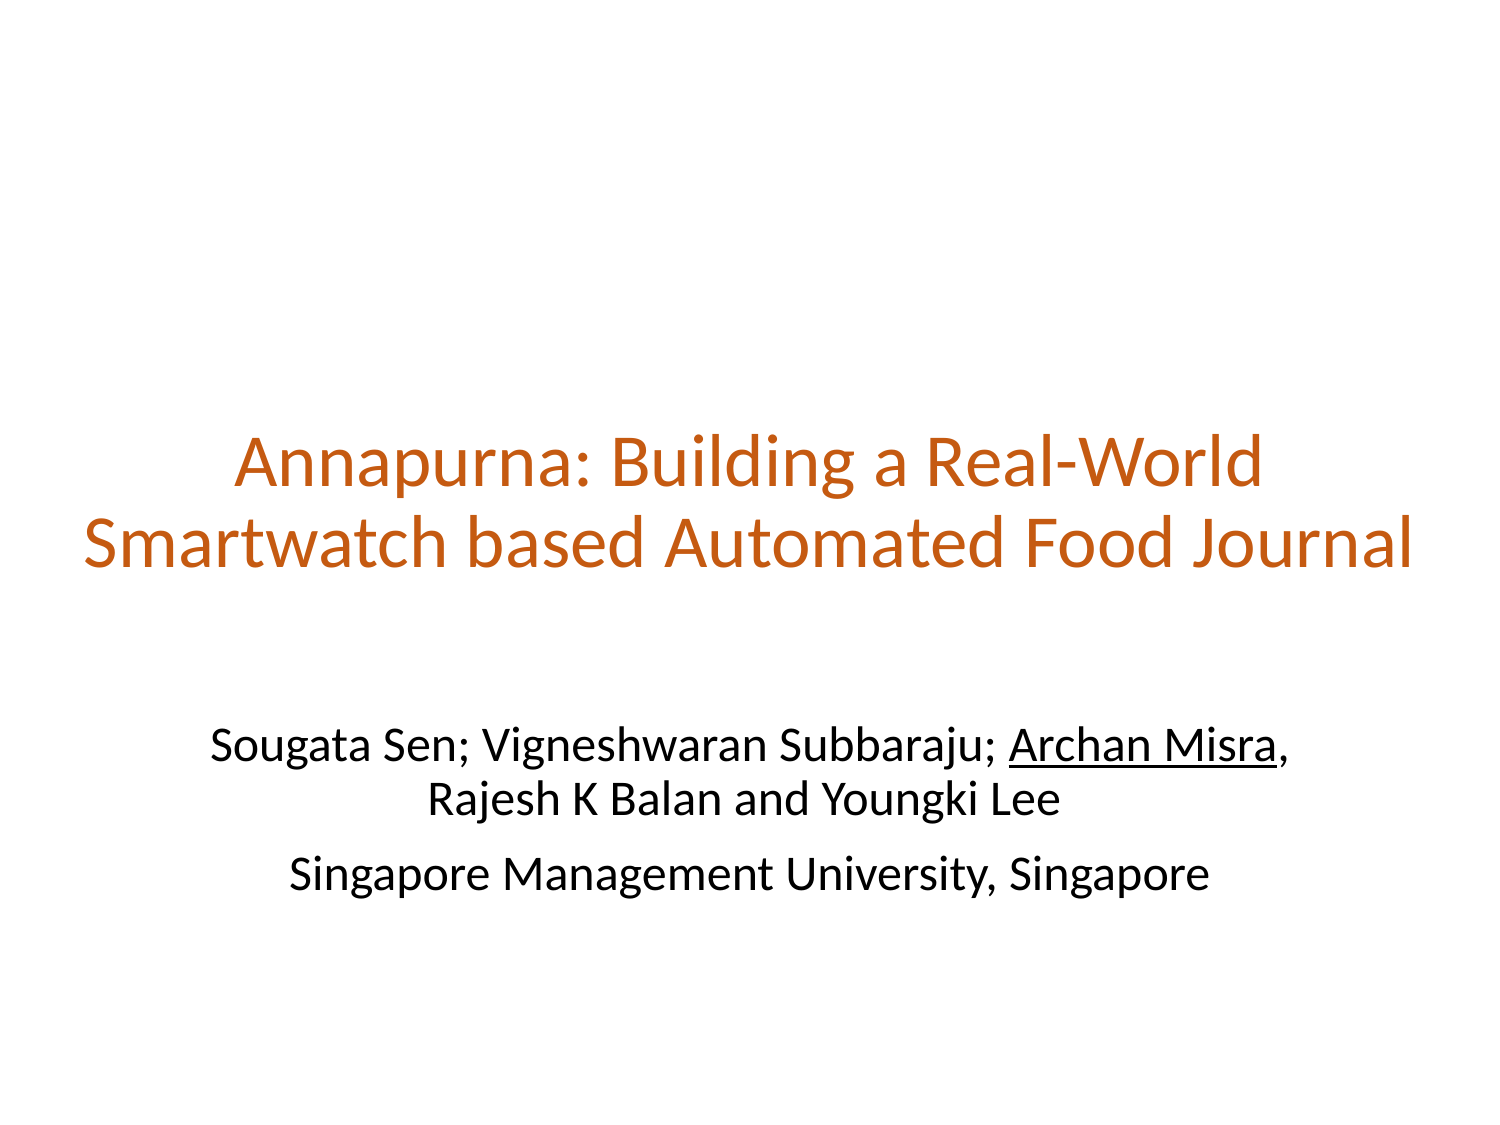

# Annapurna: Building a Real-World Smartwatch based Automated Food Journal
Sougata Sen; Vigneshwaran Subbaraju; Archan Misra, Rajesh K Balan and Youngki Lee
Singapore Management University, Singapore